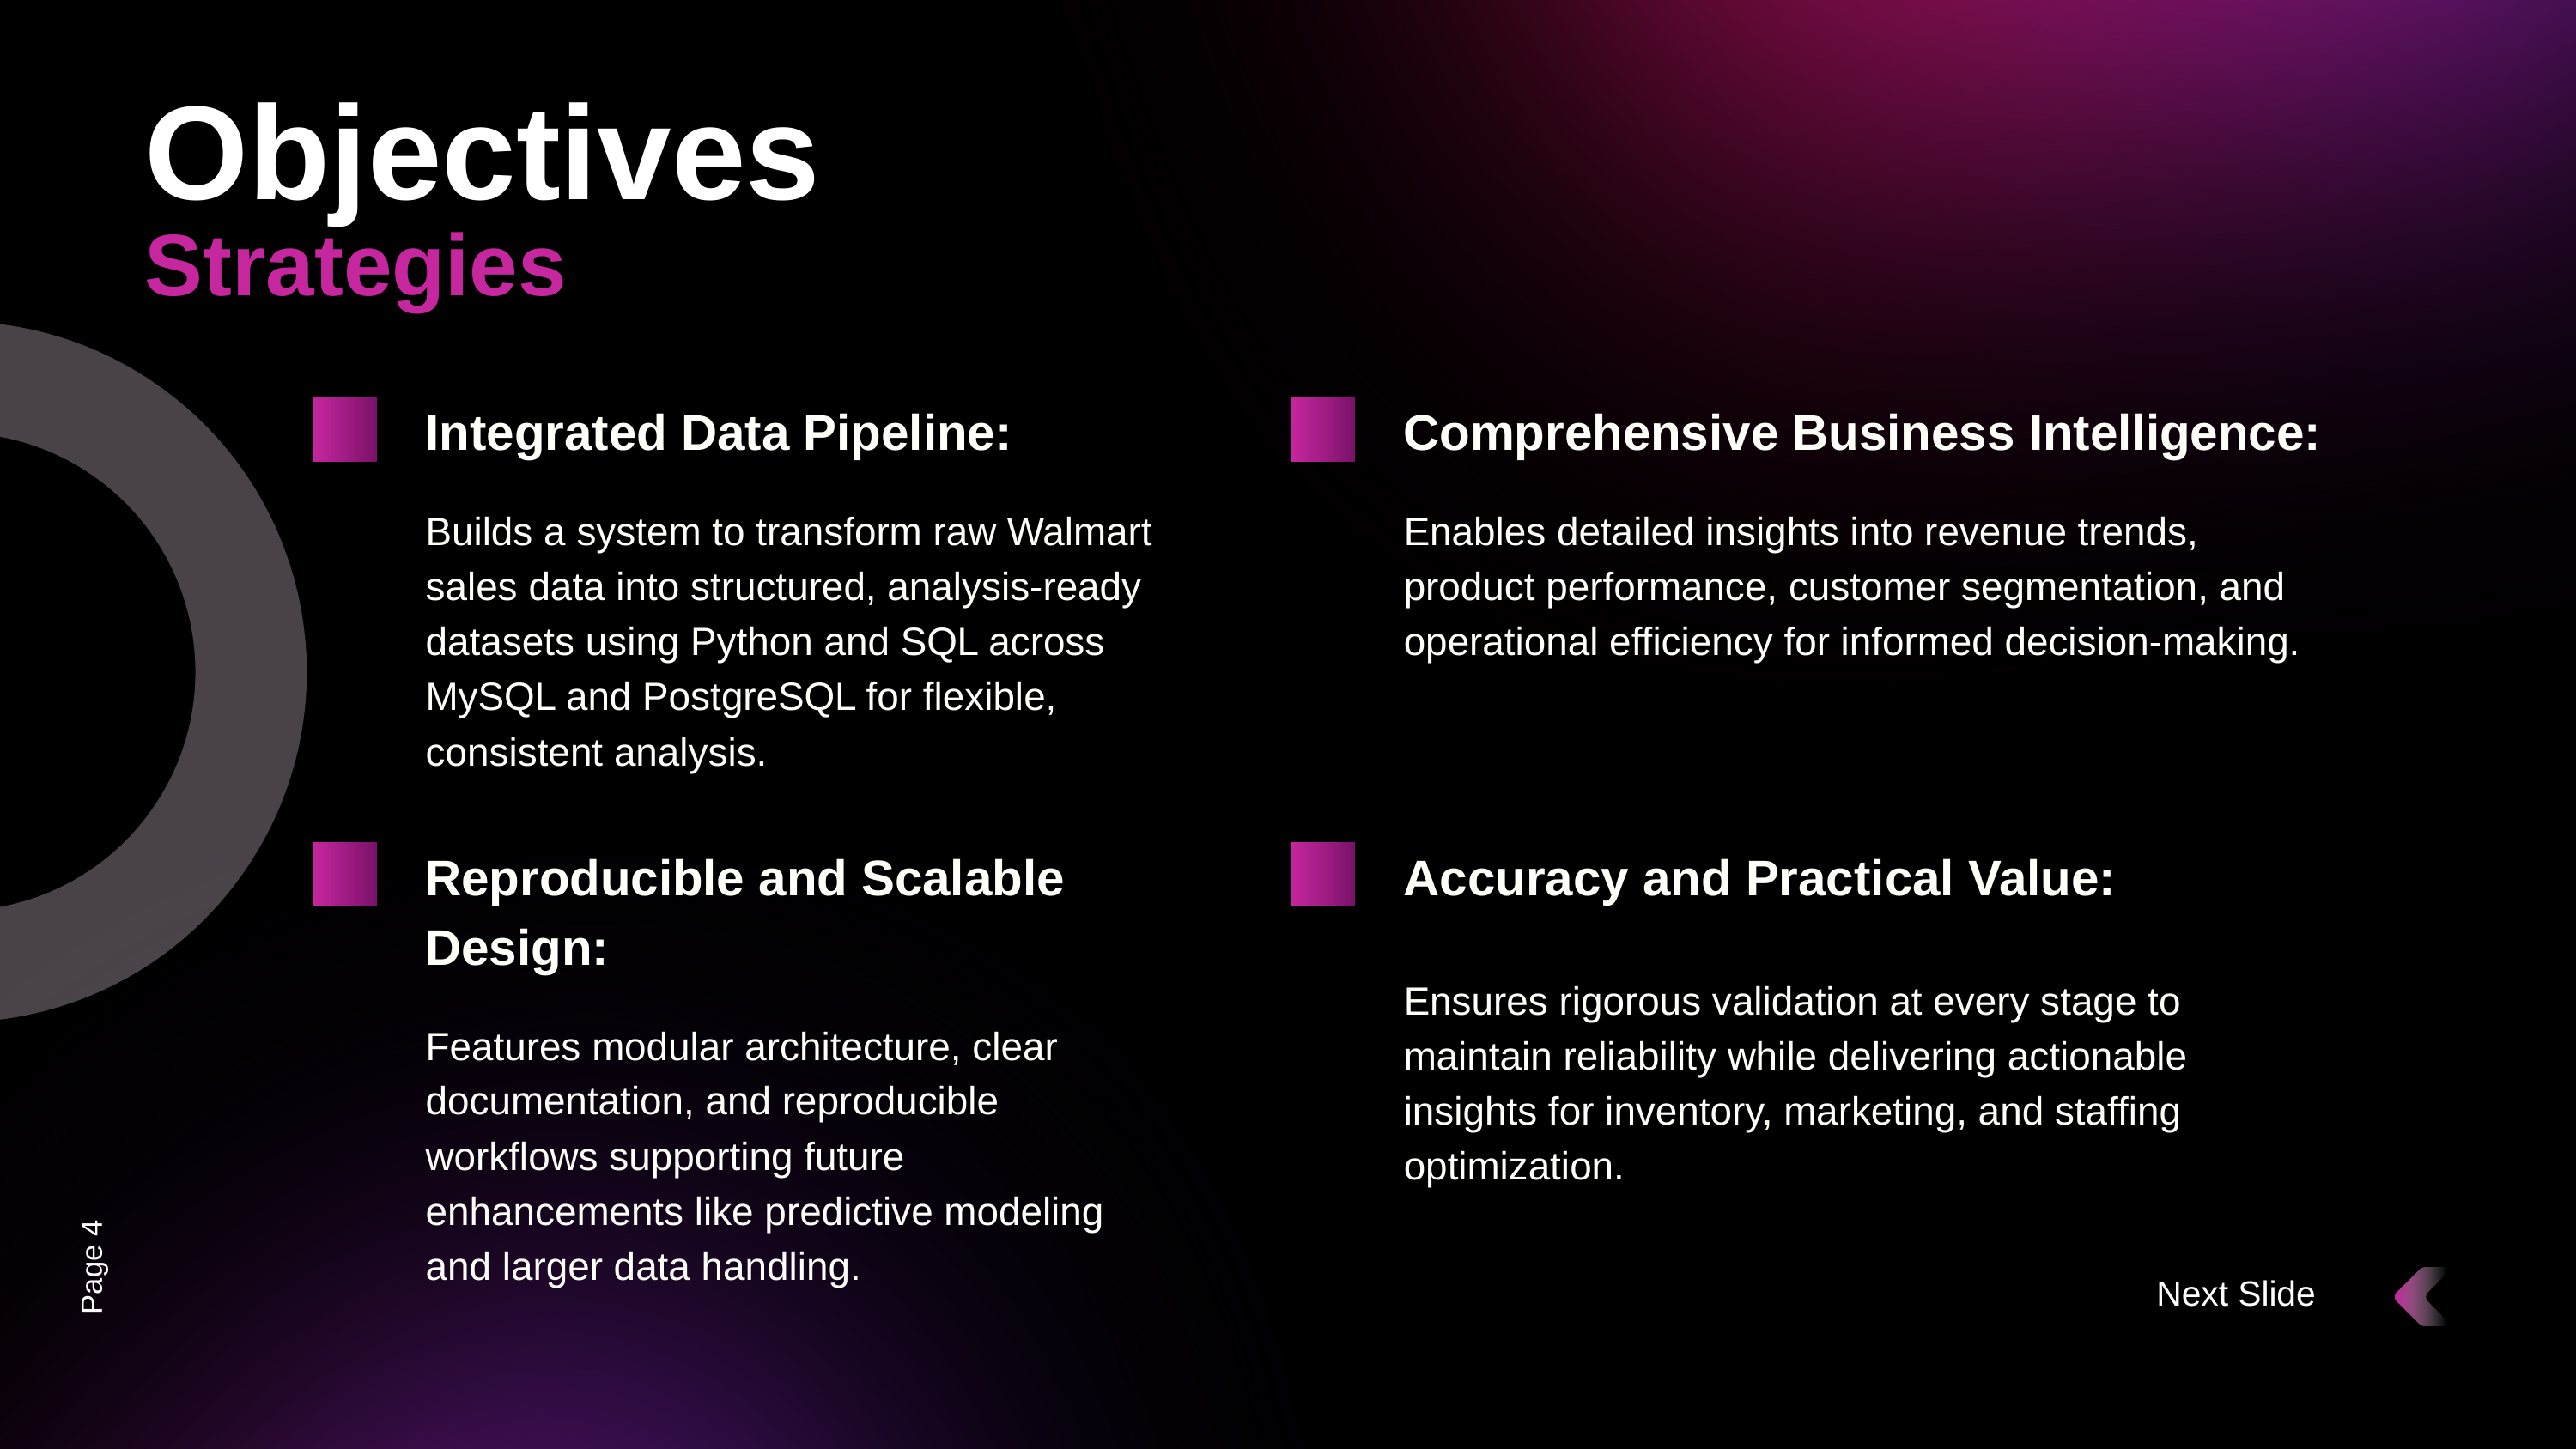

Objectives
Strategies

Integrated Data Pipeline:
Comprehensive Business Intelligence:

Builds a system to transform raw Walmart sales data into structured, analysis-ready datasets using Python and SQL across MySQL and PostgreSQL for flexible, consistent analysis.
Enables detailed insights into revenue trends, product performance, customer segmentation, and operational efficiency for informed decision-making.

Reproducible and Scalable Design:
Accuracy and Practical Value:

Ensures rigorous validation at every stage to maintain reliability while delivering actionable insights for inventory, marketing, and staffing optimization.
Features modular architecture, clear documentation, and reproducible workflows supporting future enhancements like predictive modeling and larger data handling.
Page 4

Next Slide